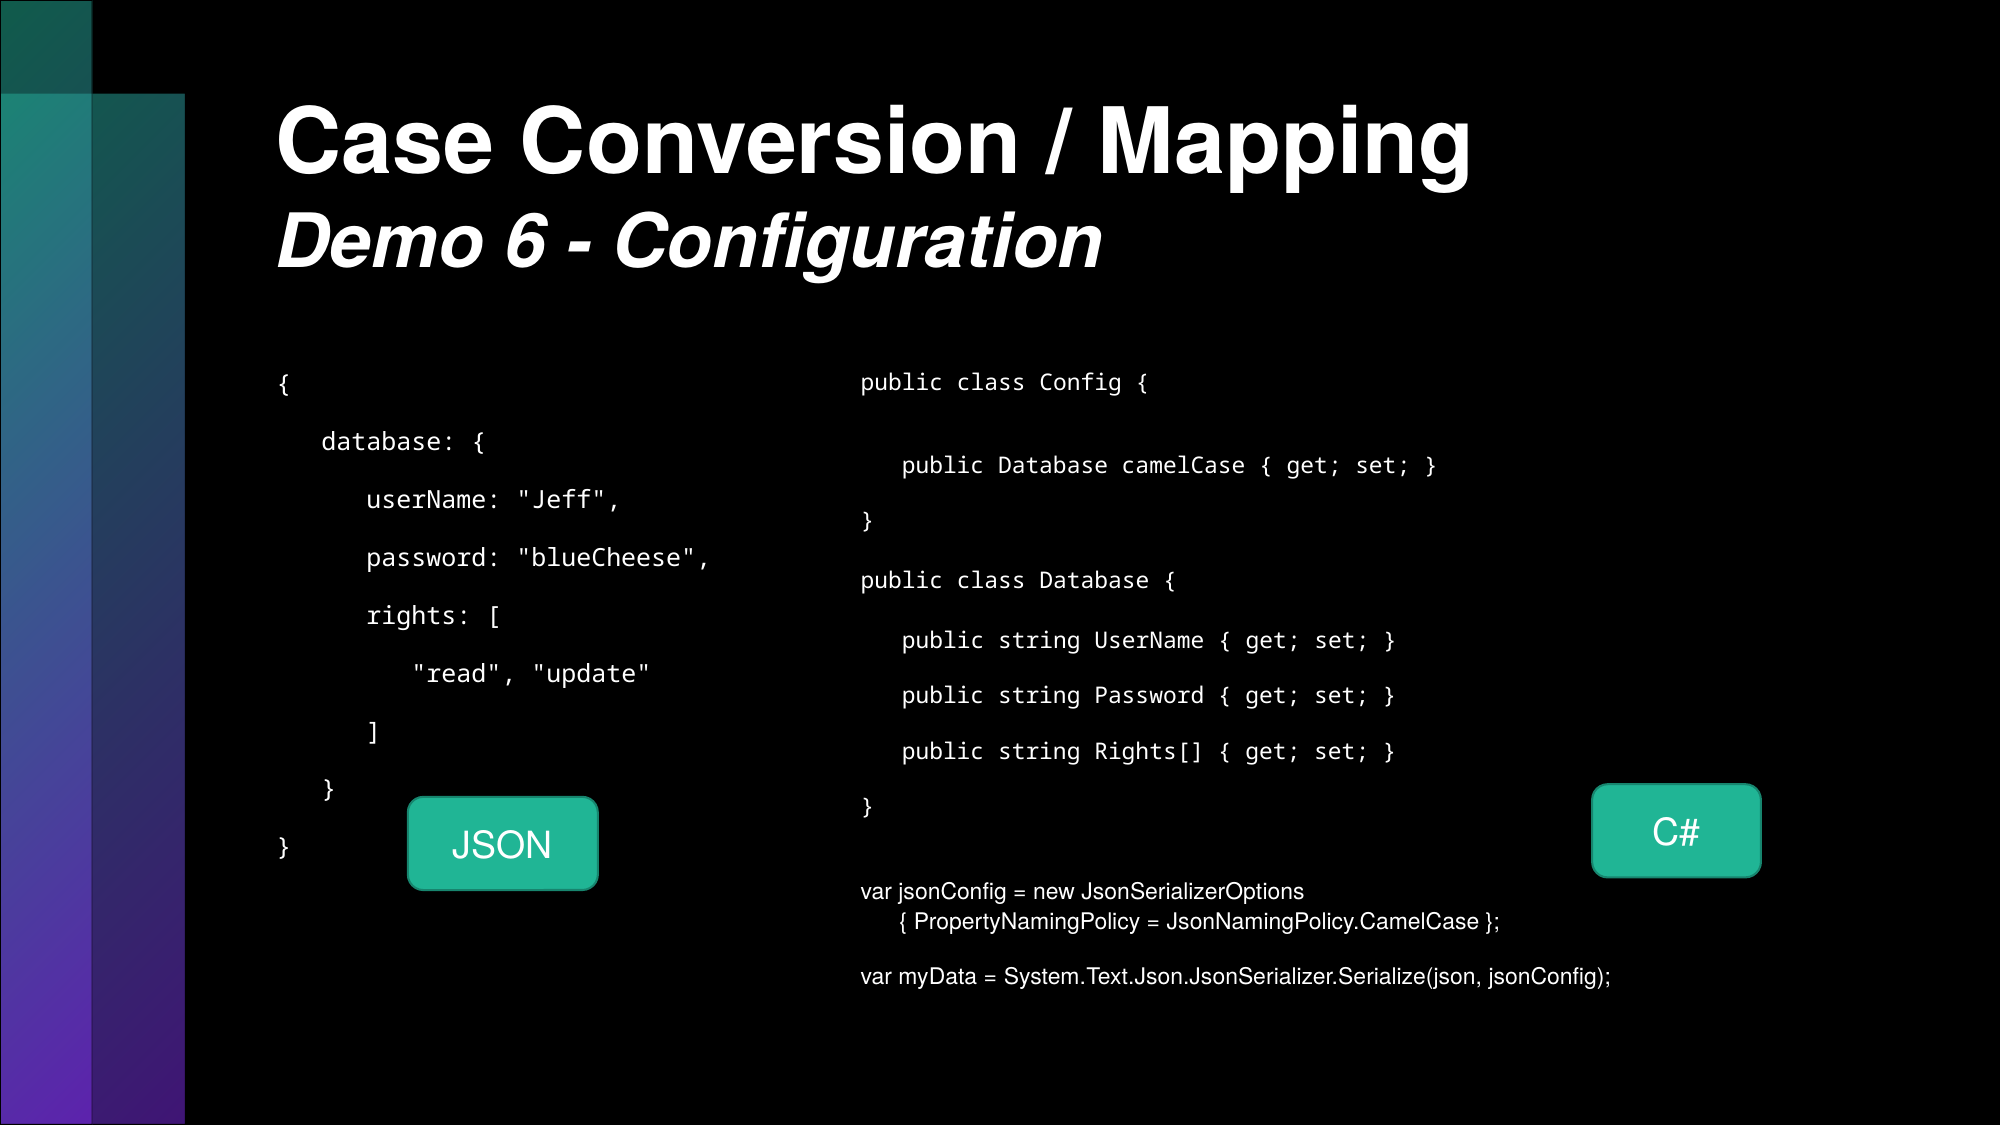

# Case Conversion / Mapping Demo 6 - Configuration
{
   database: {
      userName: "Jeff",
      password: "blueCheese",
      rights: [
         "read", "update"
      ]
   }
}
public class Config {
   public Database camelCase { get; set; }
}
public class Database {
   public string UserName { get; set; }
   public string Password { get; set; }
   public string Rights[] { get; set; }
}
var jsonConfig = new JsonSerializerOptions
      { PropertyNamingPolicy = JsonNamingPolicy.CamelCase };
var myData = System.Text.Json.JsonSerializer.Serialize(json, jsonConfig);

C#
JSON